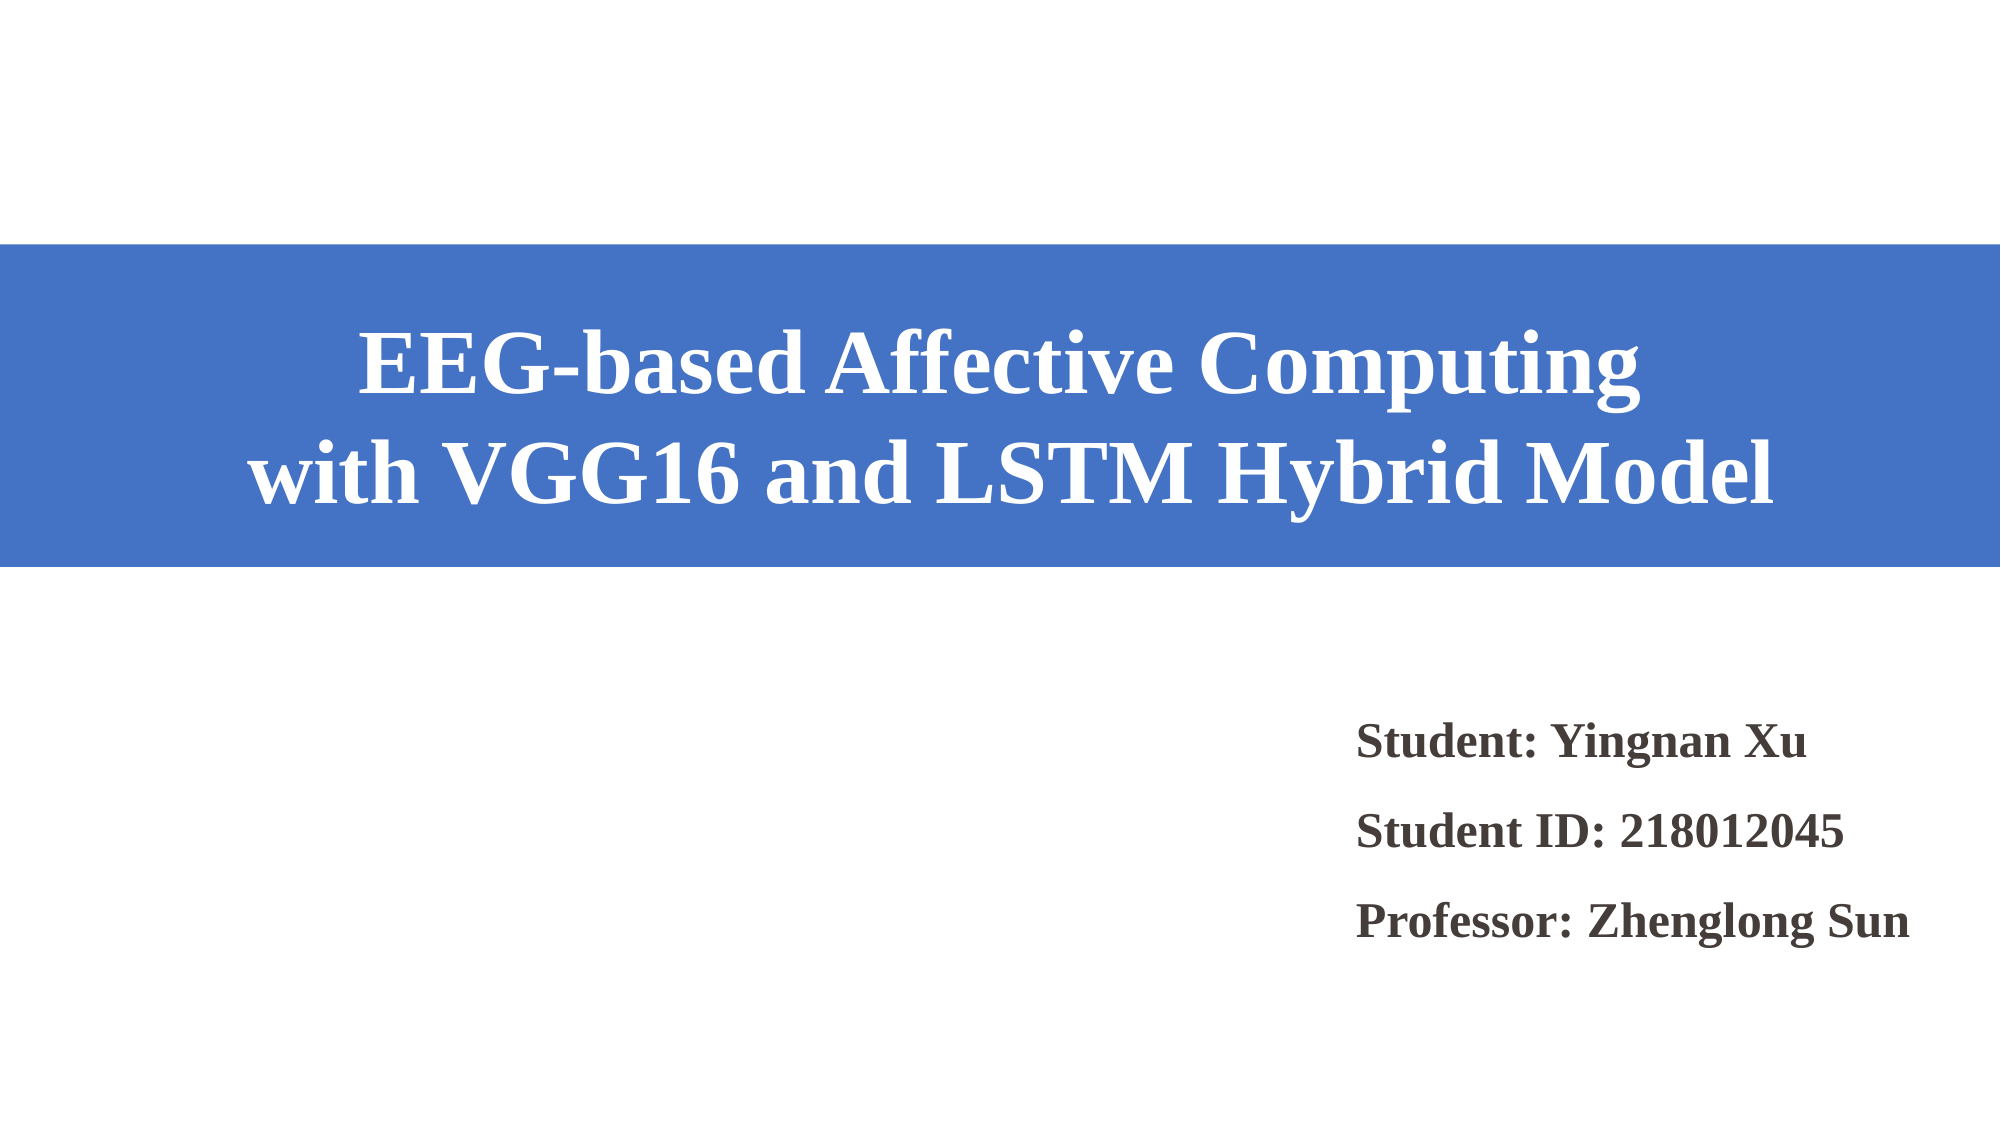

EEG-based Affective Computing
with VGG16 and LSTM Hybrid Model
Student: Yingnan Xu
Student ID: 218012045
Professor: Zhenglong Sun